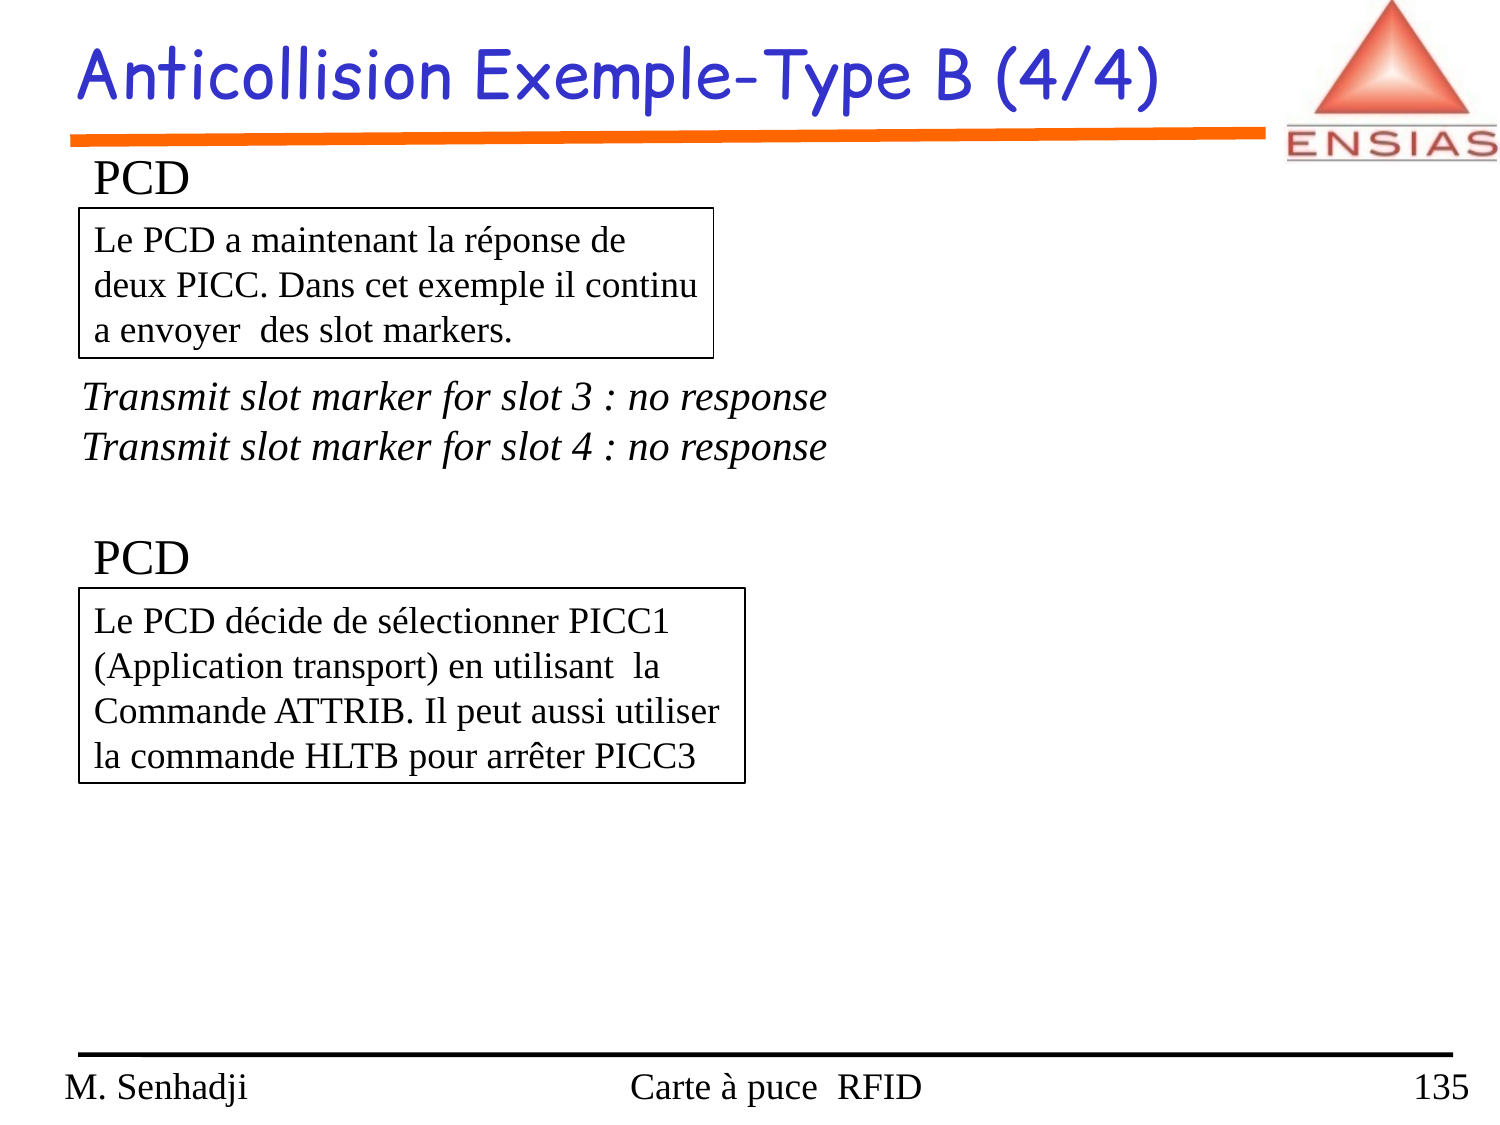

Anticollision Exemple-Type B (4/4)
PCD
Le PCD a maintenant la réponse de
deux PICC. Dans cet exemple il continu
a envoyer  des slot markers.
Transmit slot marker for slot 3 : no response
Transmit slot marker for slot 4 : no response
PCD
Le PCD décide de sélectionner PICC1
(Application transport) en utilisant  la
Commande ATTRIB. Il peut aussi utiliser
la commande HLTB pour arrêter PICC3